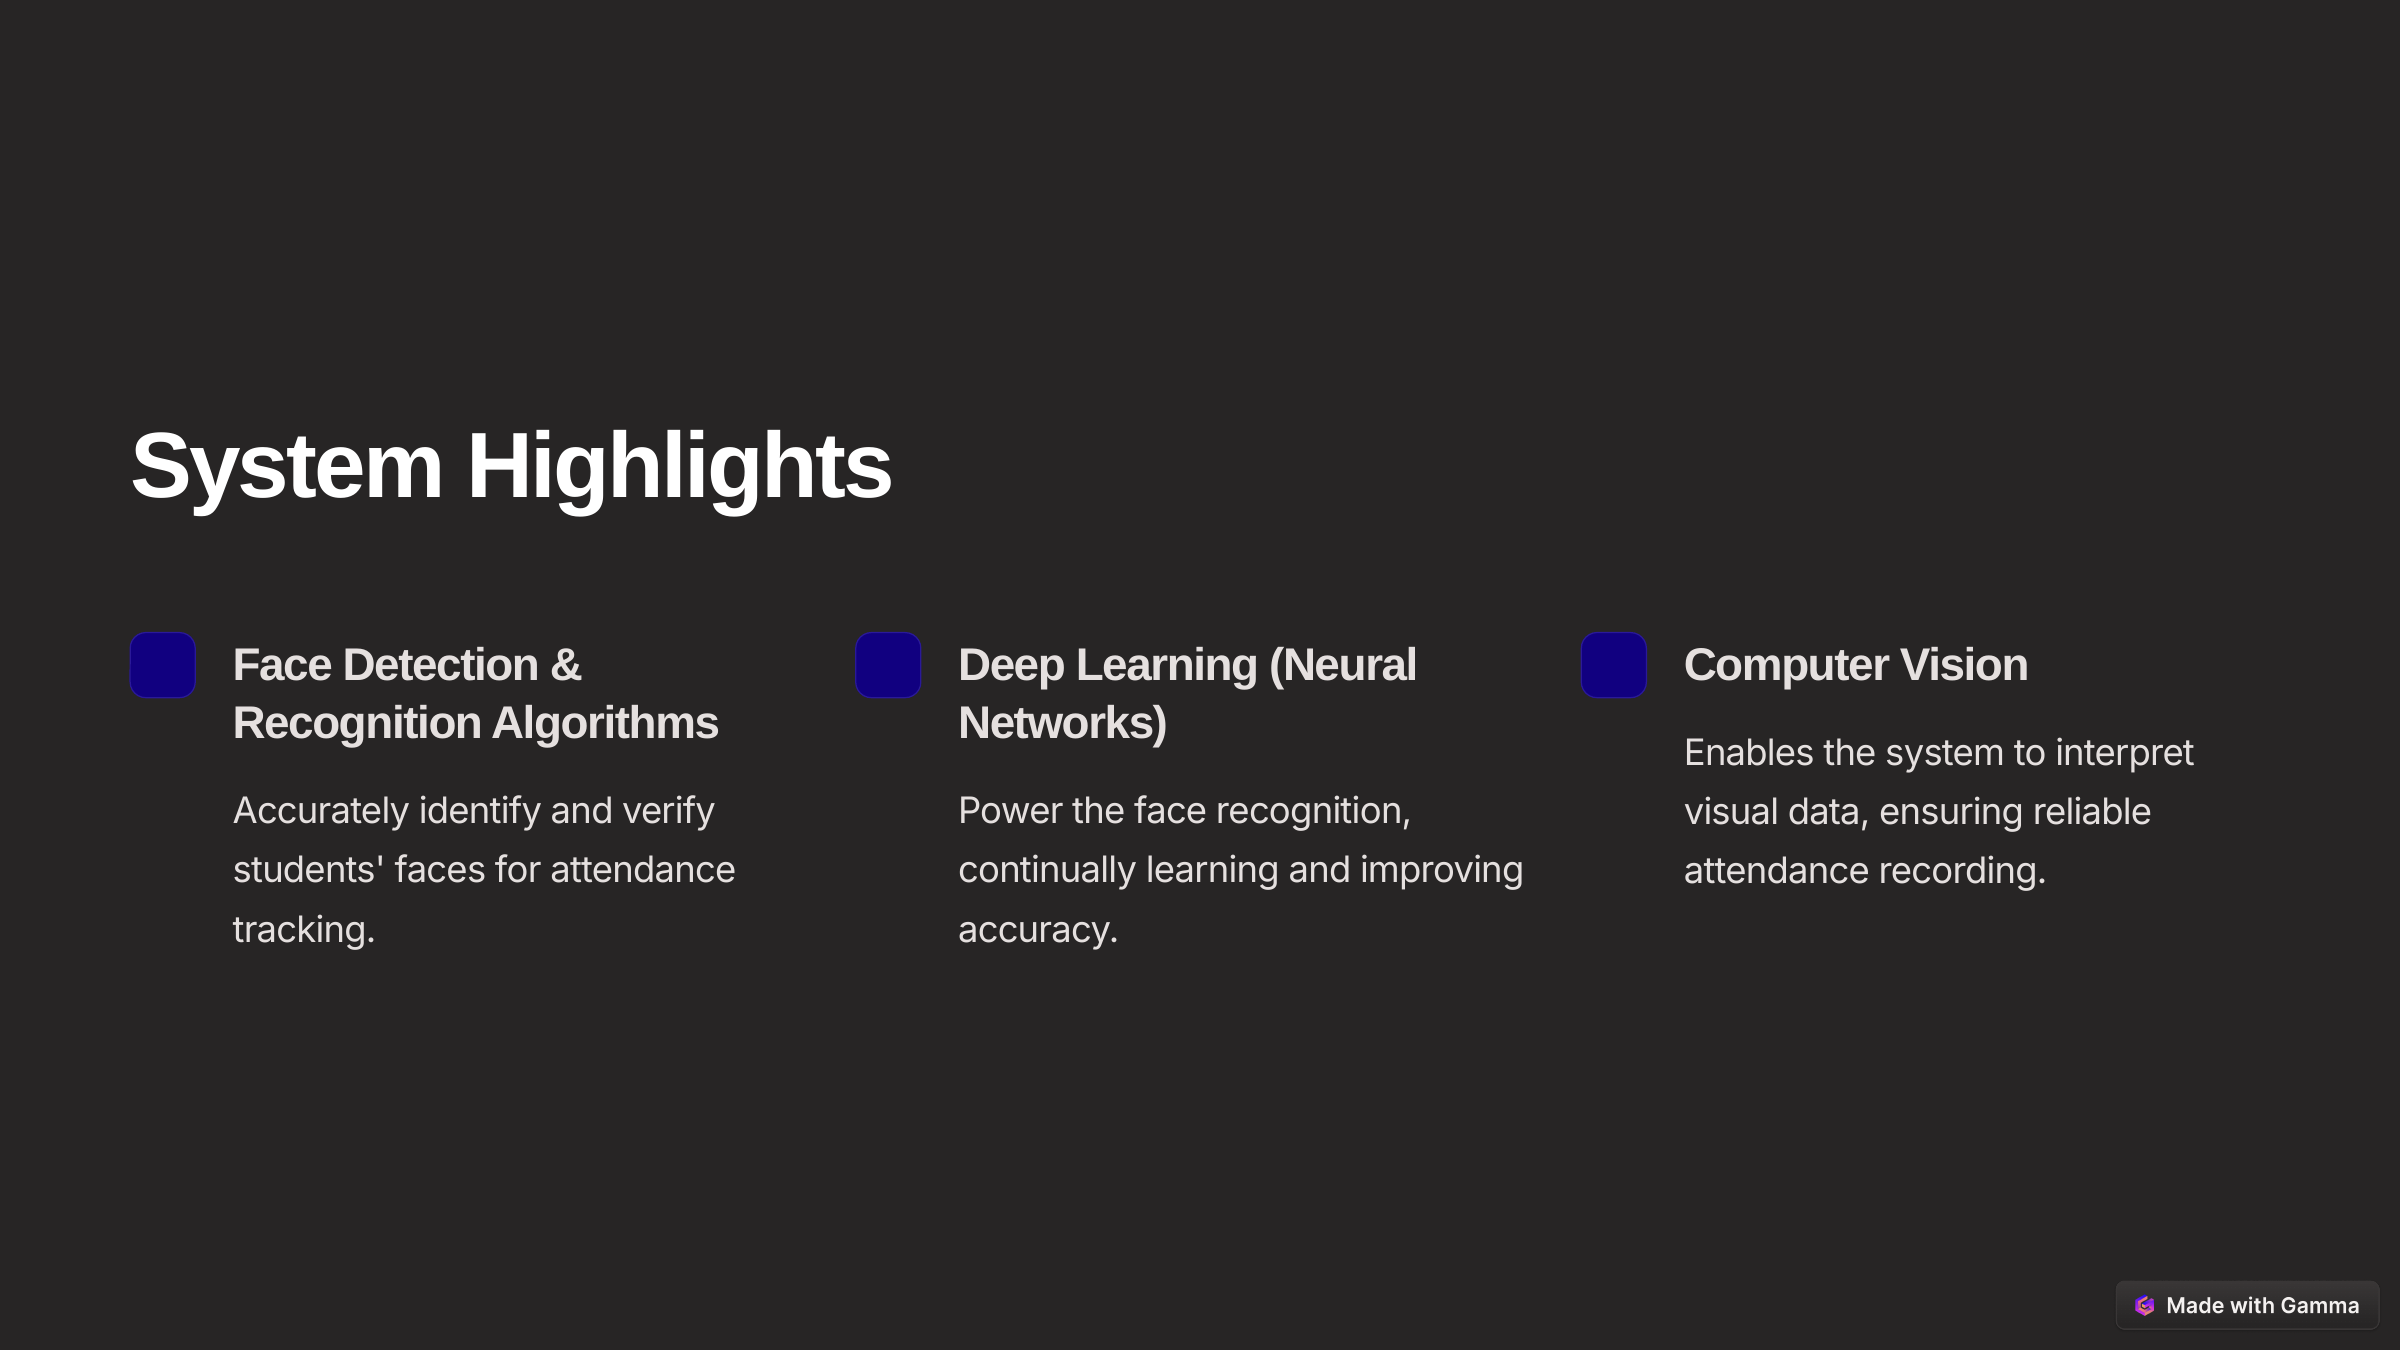

System Highlights

Face Detection & Recognition Algorithms

Deep Learning (Neural Networks)

Computer Vision
Enables the system to interpret visual data, ensuring reliable attendance recording.
Accurately identify and verify students' faces for attendance tracking.
Power the face recognition, continually learning and improving accuracy.